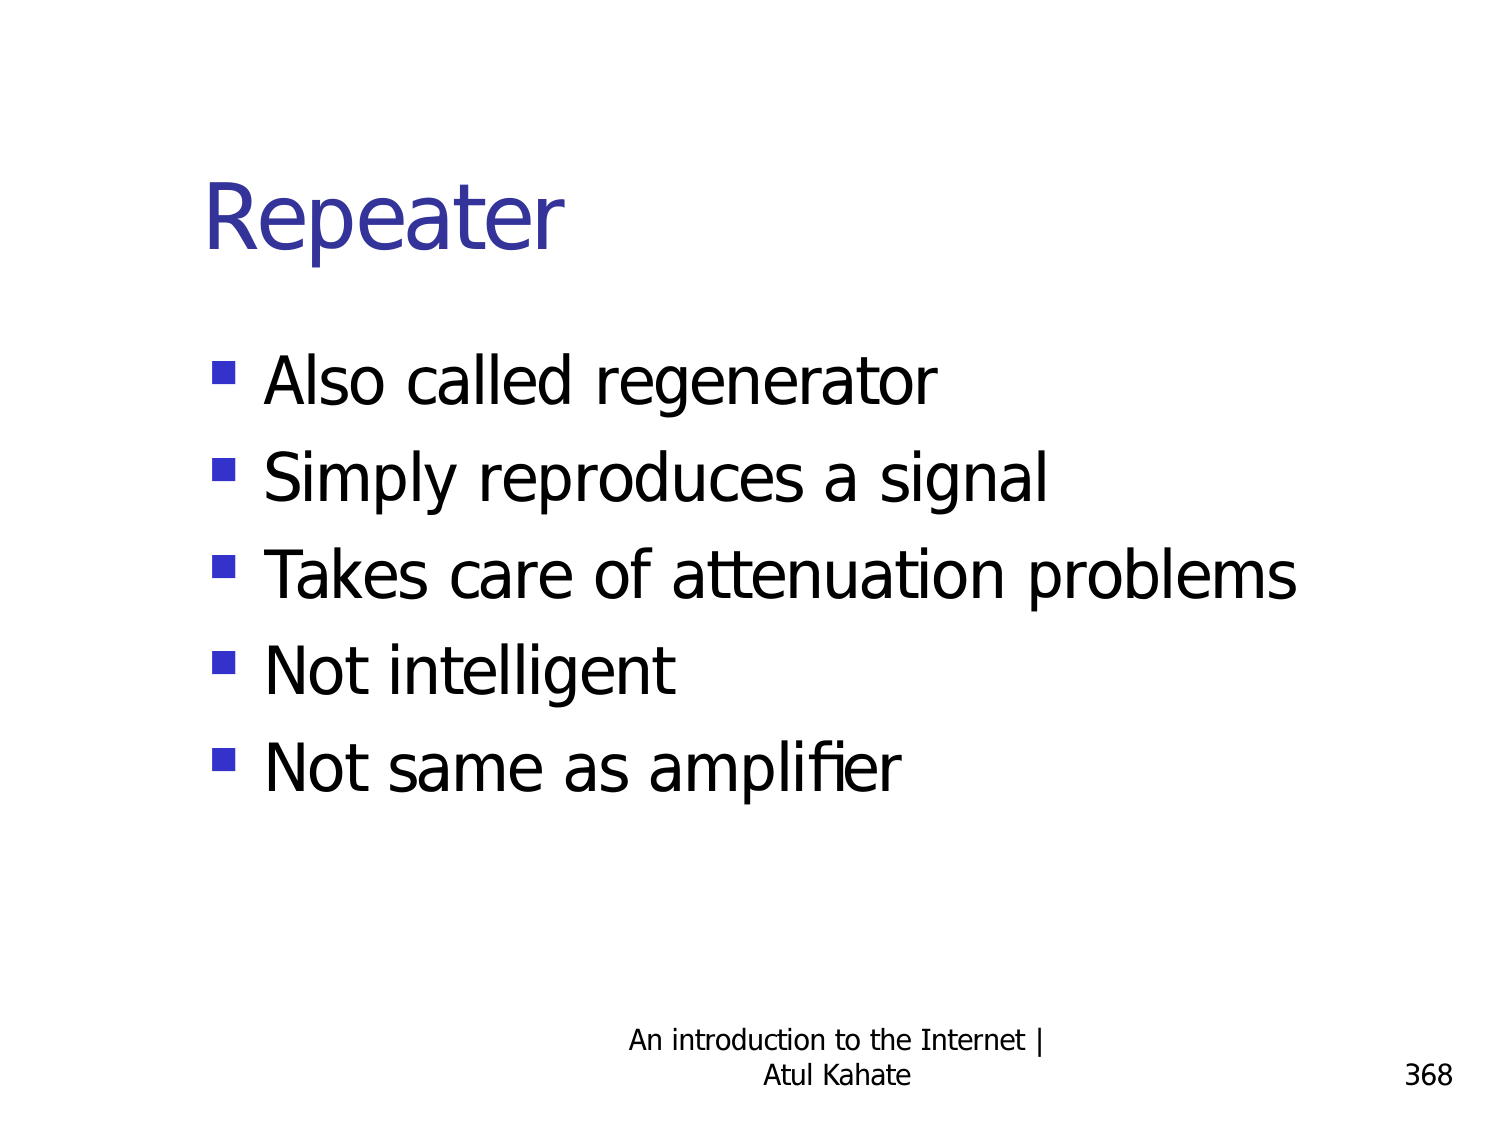

Repeater
Also called regenerator
Simply reproduces a signal
Takes care of attenuation problems
Not intelligent
Not same as amplifier
An introduction to the Internet | Atul Kahate
368